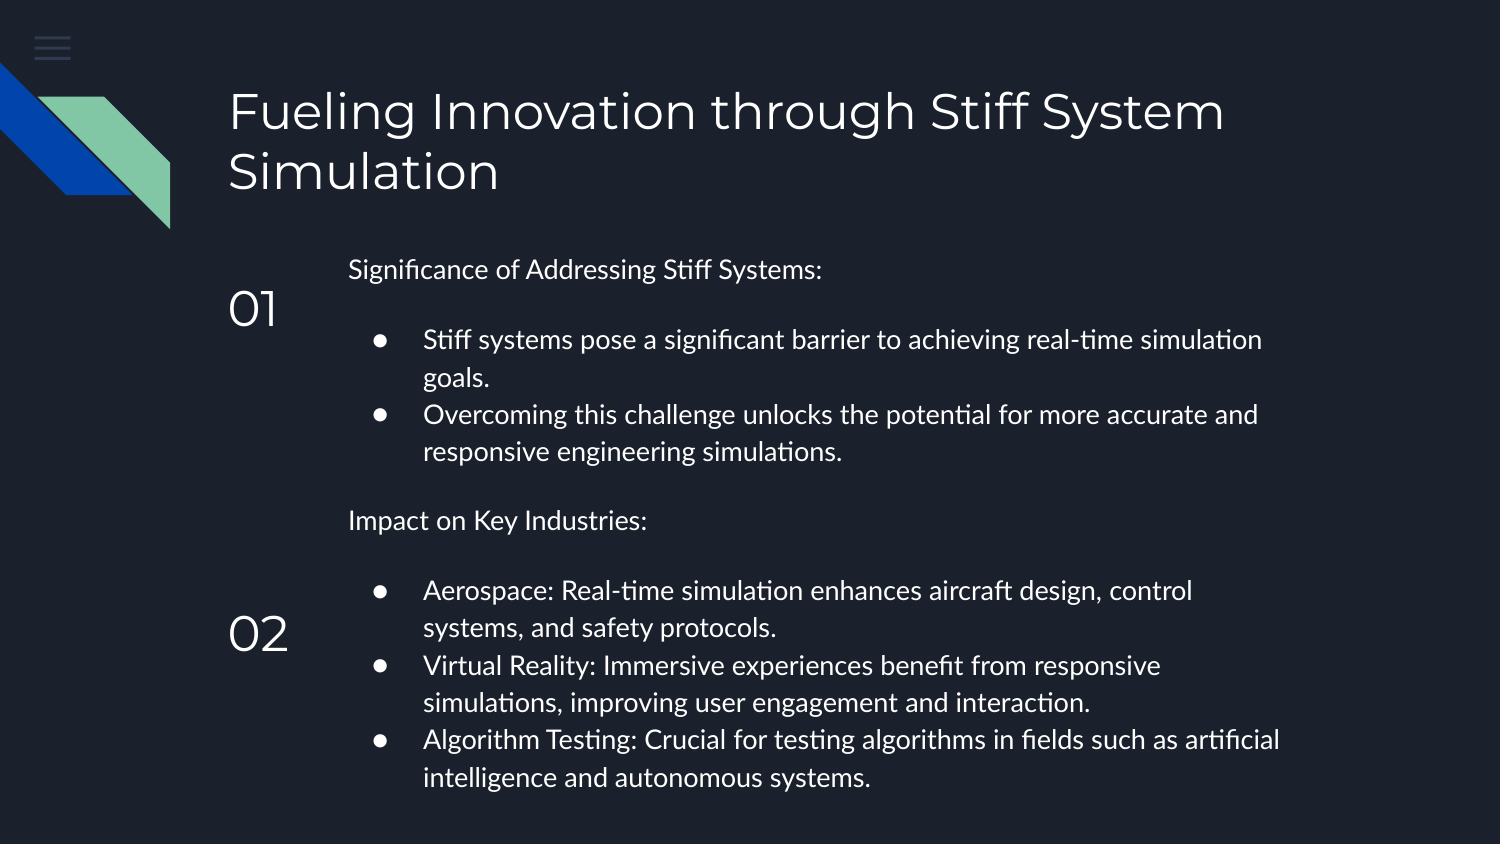

# Fueling Innovation through Stiff System Simulation
Significance of Addressing Stiff Systems:
Stiff systems pose a significant barrier to achieving real-time simulation goals.
Overcoming this challenge unlocks the potential for more accurate and responsive engineering simulations.

01

Impact on Key Industries:
Aerospace: Real-time simulation enhances aircraft design, control systems, and safety protocols.
Virtual Reality: Immersive experiences benefit from responsive simulations, improving user engagement and interaction.
Algorithm Testing: Crucial for testing algorithms in fields such as artificial intelligence and autonomous systems.

02